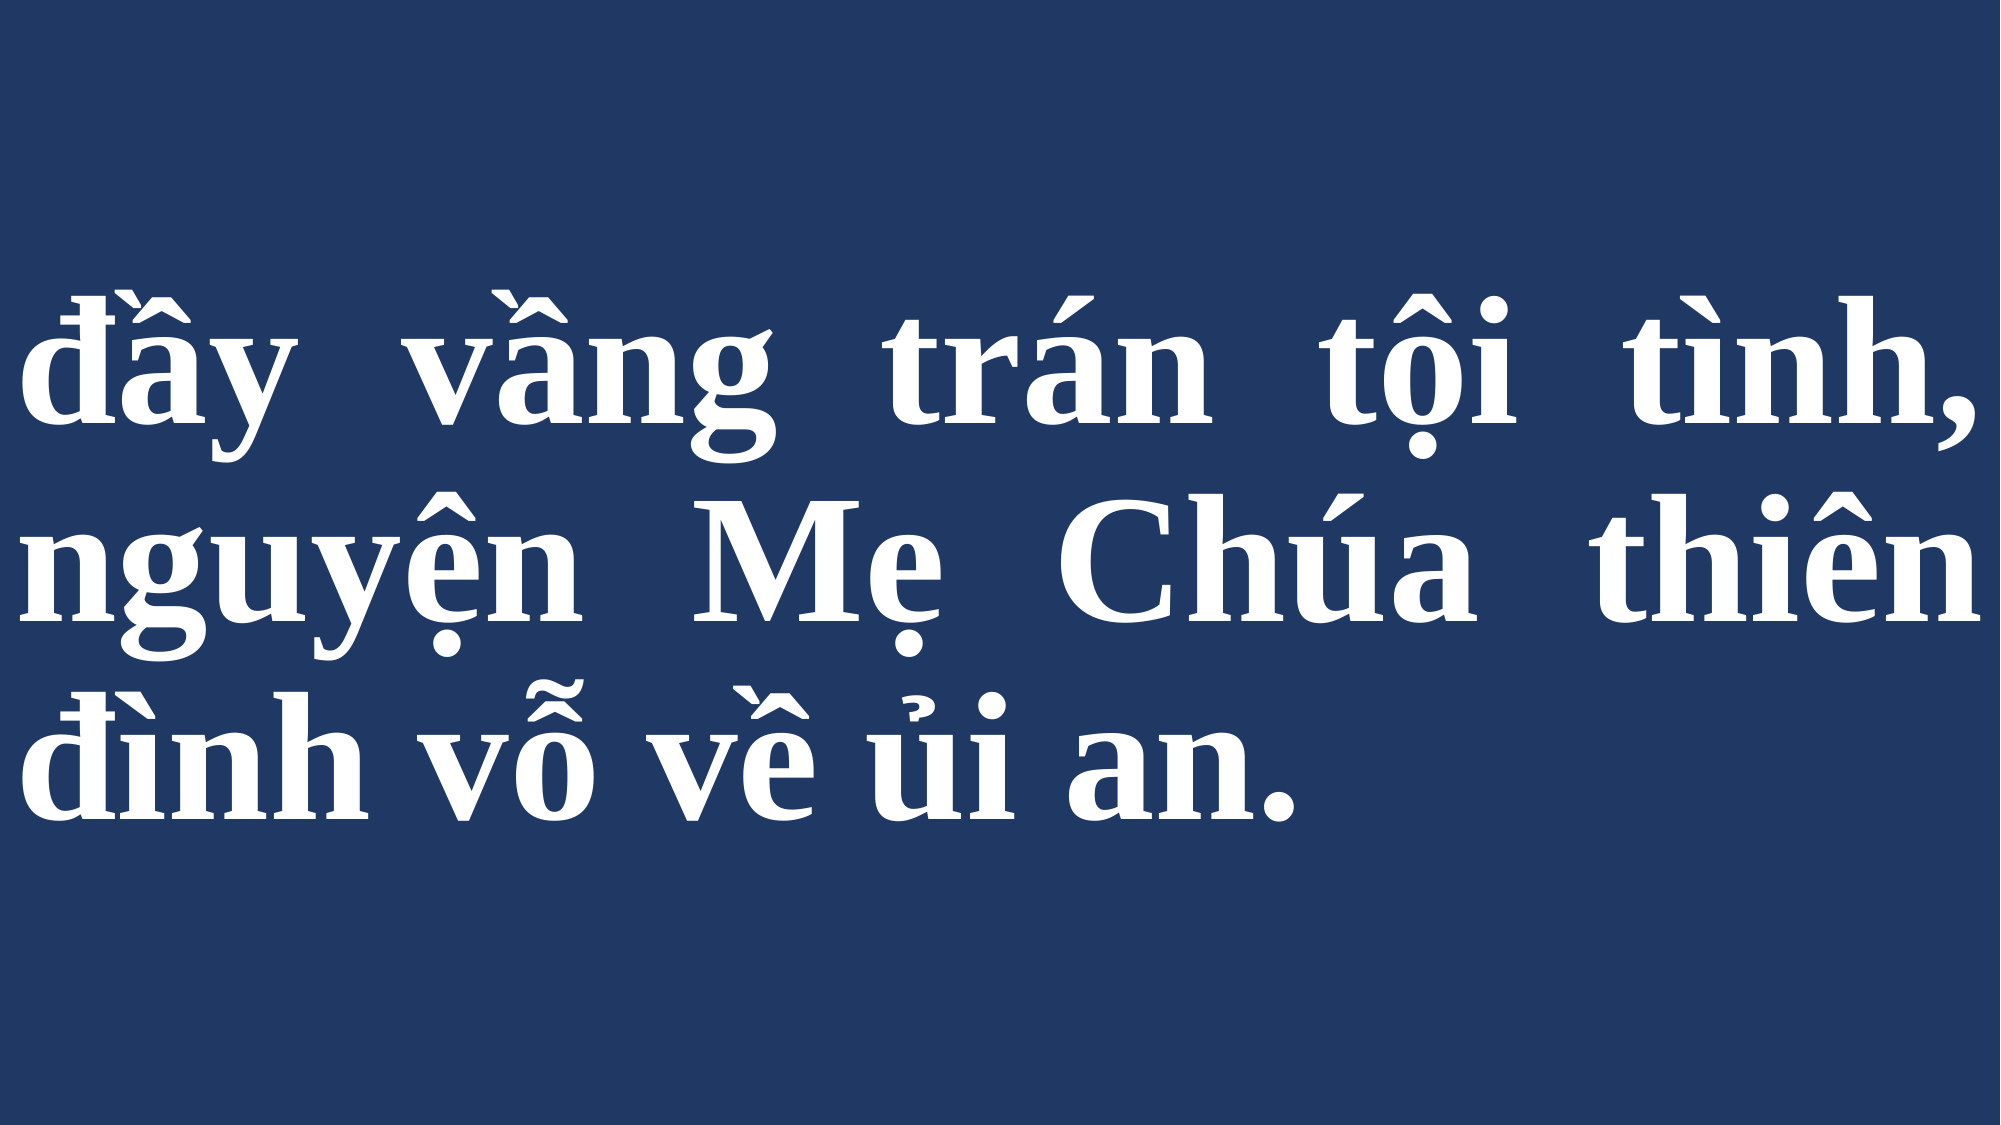

# đầy vầng trán tội tình, nguyện Mẹ Chúa thiên đình vỗ về ủi an.